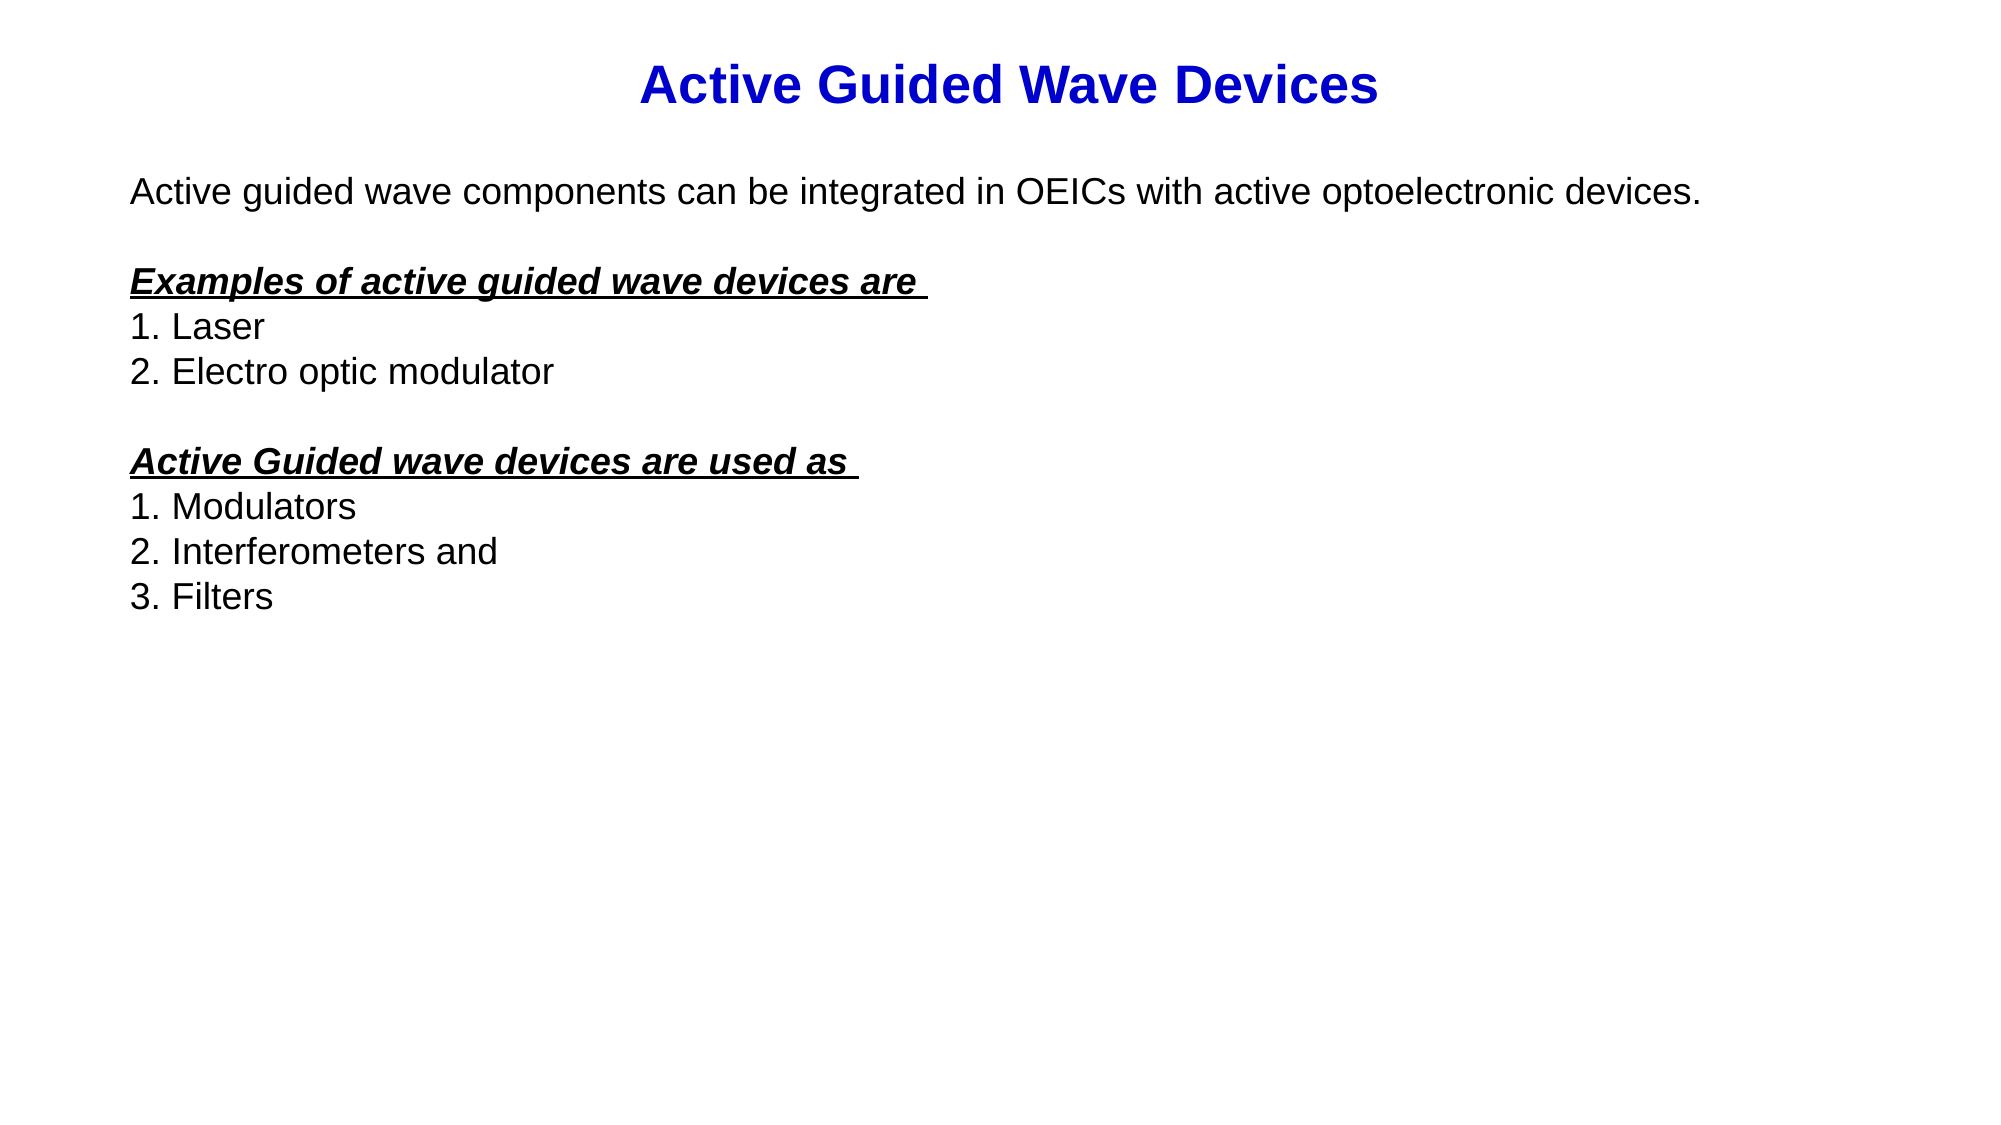

Active Guided Wave Devices
Active guided wave components can be integrated in OEICs with active optoelectronic devices.

Examples of active guided wave devices are
1. Laser
2. Electro optic modulator

Active Guided wave devices are used as
1. Modulators
2. Interferometers and
3. Filters